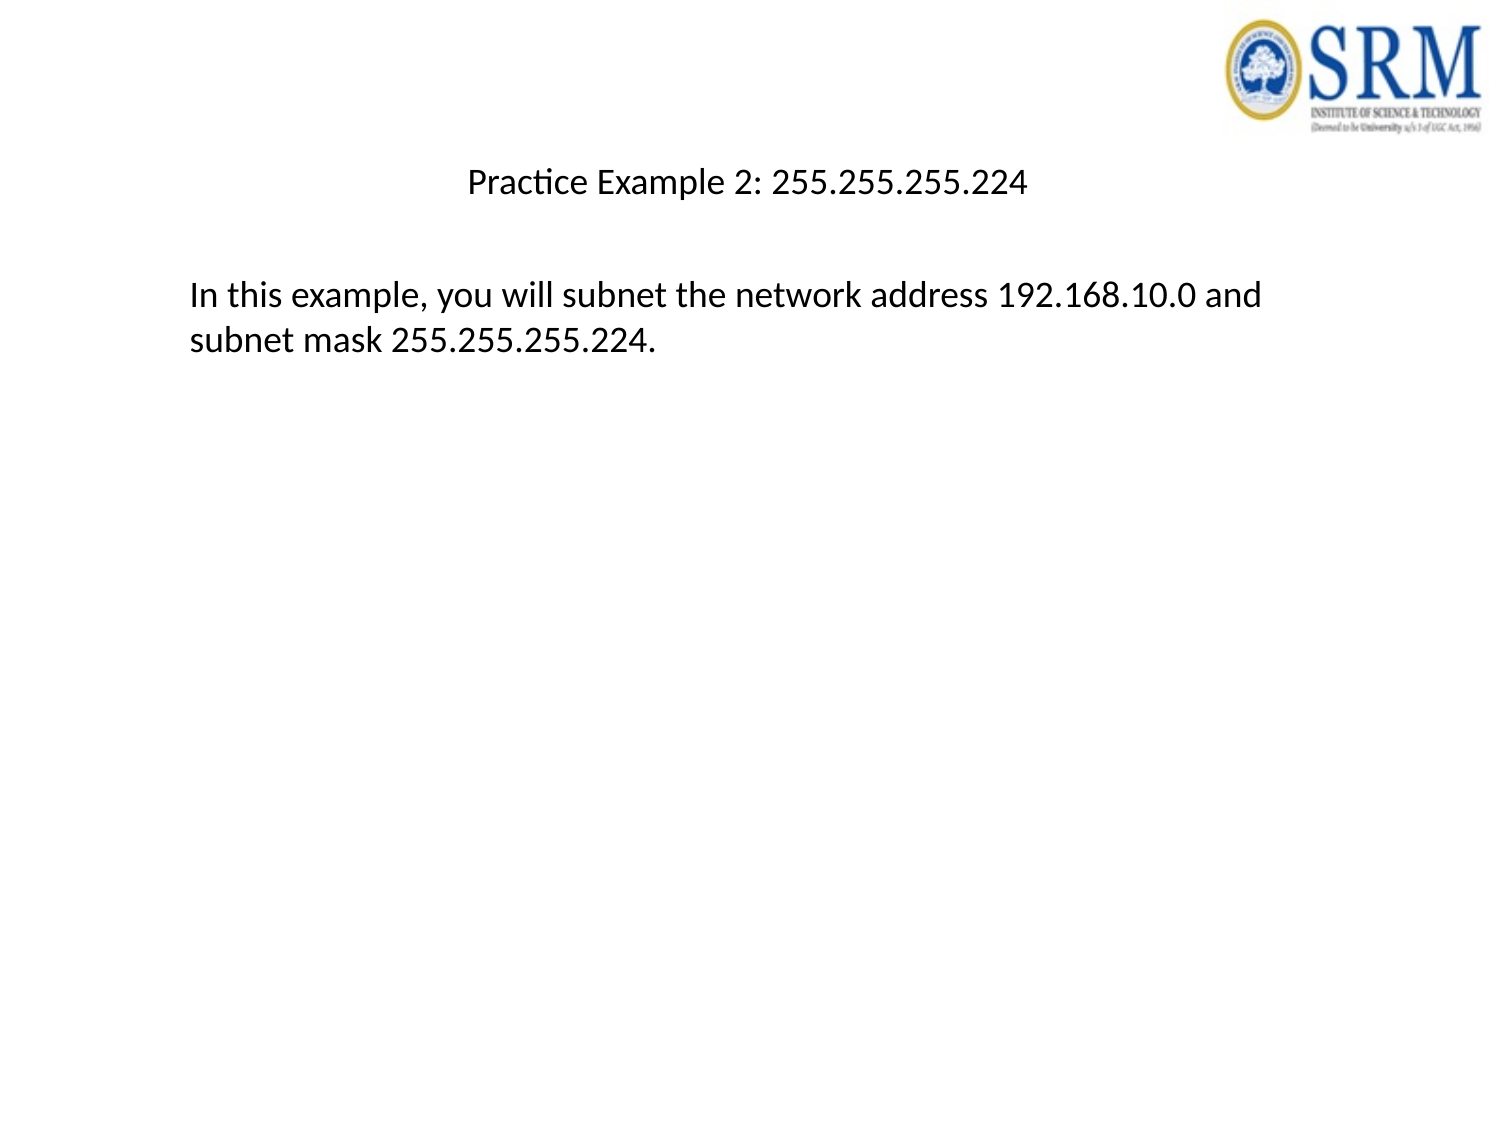

Practice Example 2: 255.255.255.224
In this example, you will subnet the network address 192.168.10.0 and subnet mask 255.255.255.224.